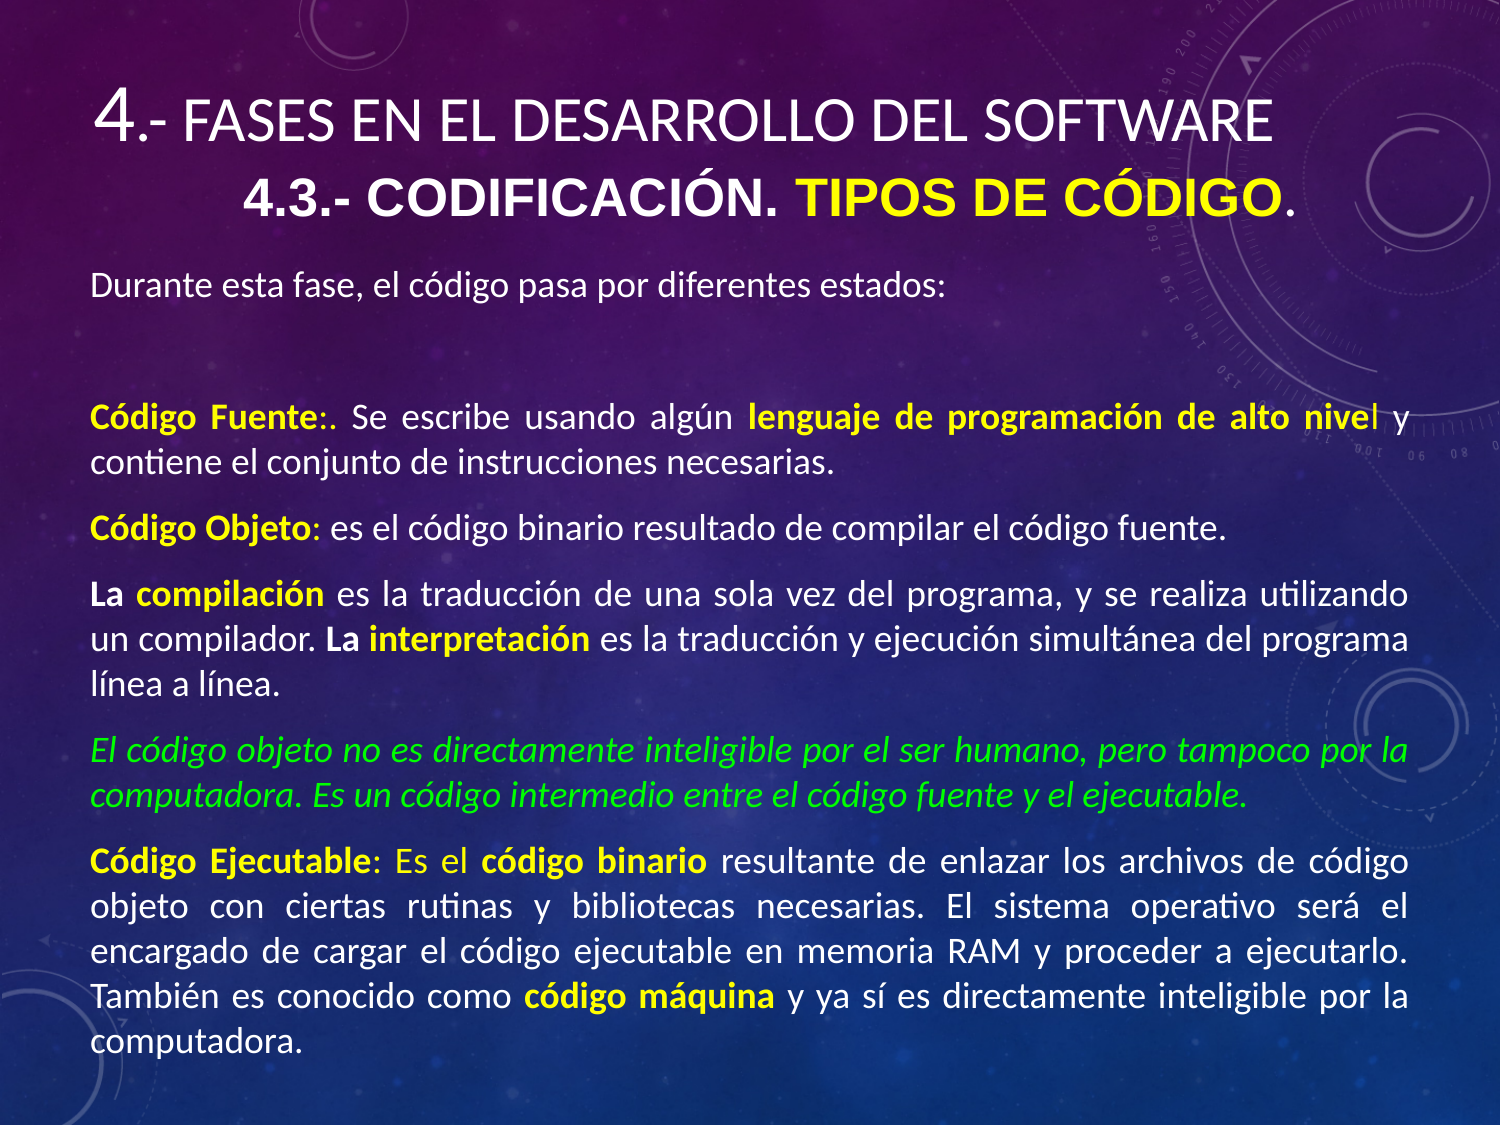

4.- Fases en el desarrollo del Software
	4.3.- Codificación. Tipos de código.
Durante esta fase, el código pasa por diferentes estados:

Código Fuente:. Se escribe usando algún lenguaje de programación de alto nivel y contiene el conjunto de instrucciones necesarias.
Código Objeto: es el código binario resultado de compilar el código fuente.
La compilación es la traducción de una sola vez del programa, y se realiza utilizando un compilador. La interpretación es la traducción y ejecución simultánea del programa línea a línea.
El código objeto no es directamente inteligible por el ser humano, pero tampoco por la computadora. Es un código intermedio entre el código fuente y el ejecutable.
Código Ejecutable: Es el código binario resultante de enlazar los archivos de código objeto con ciertas rutinas y bibliotecas necesarias. El sistema operativo será el encargado de cargar el código ejecutable en memoria RAM y proceder a ejecutarlo. También es conocido como código máquina y ya sí es directamente inteligible por la computadora.